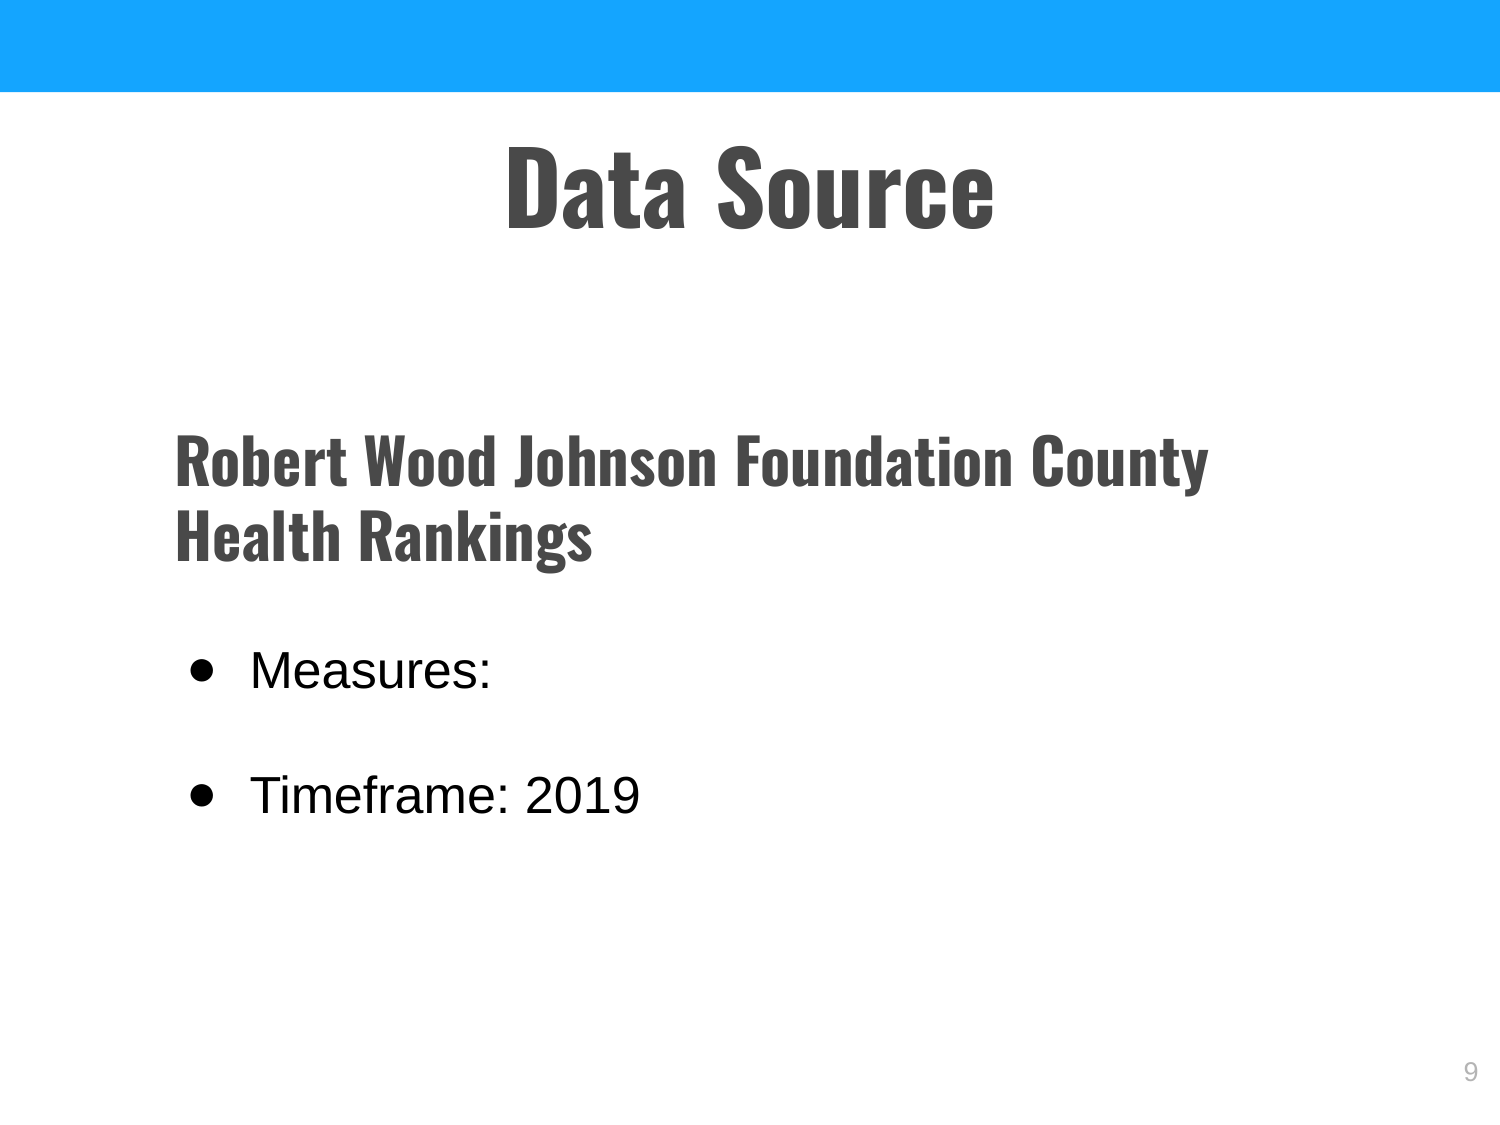

Data Source
Robert Wood Johnson Foundation County Health Rankings
Measures:

Timeframe: 2019
9